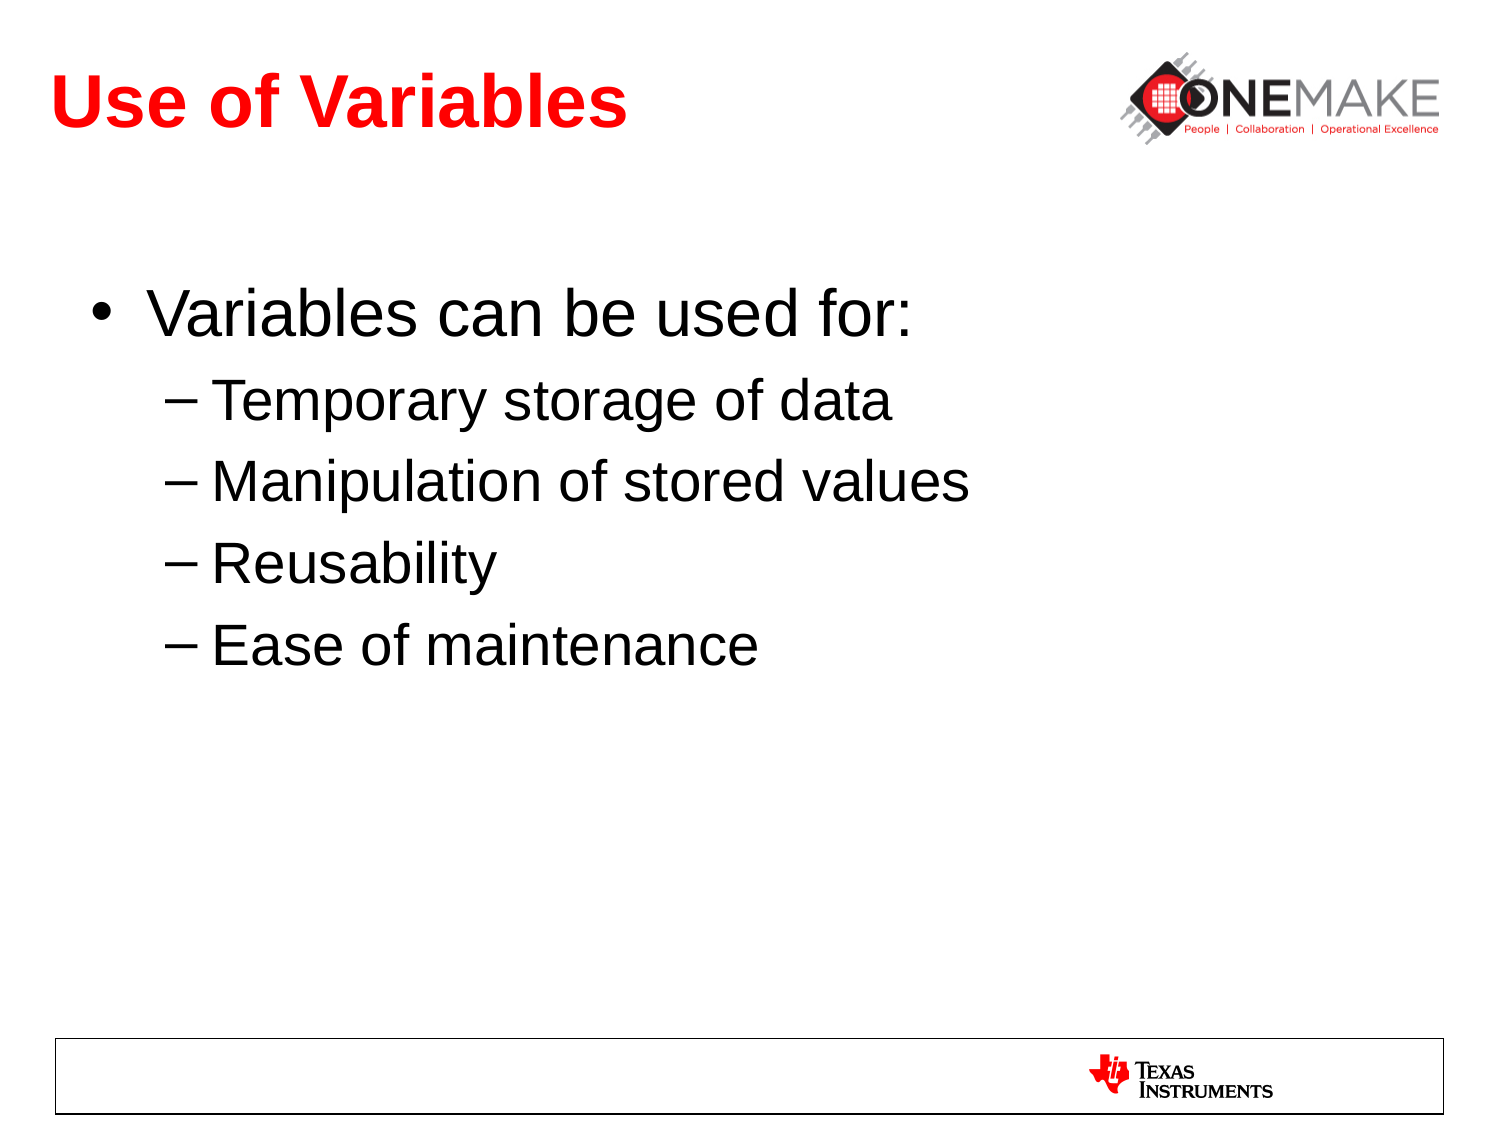

# Use of Variables
Variables can be used for:
Temporary storage of data
Manipulation of stored values
Reusability
Ease of maintenance